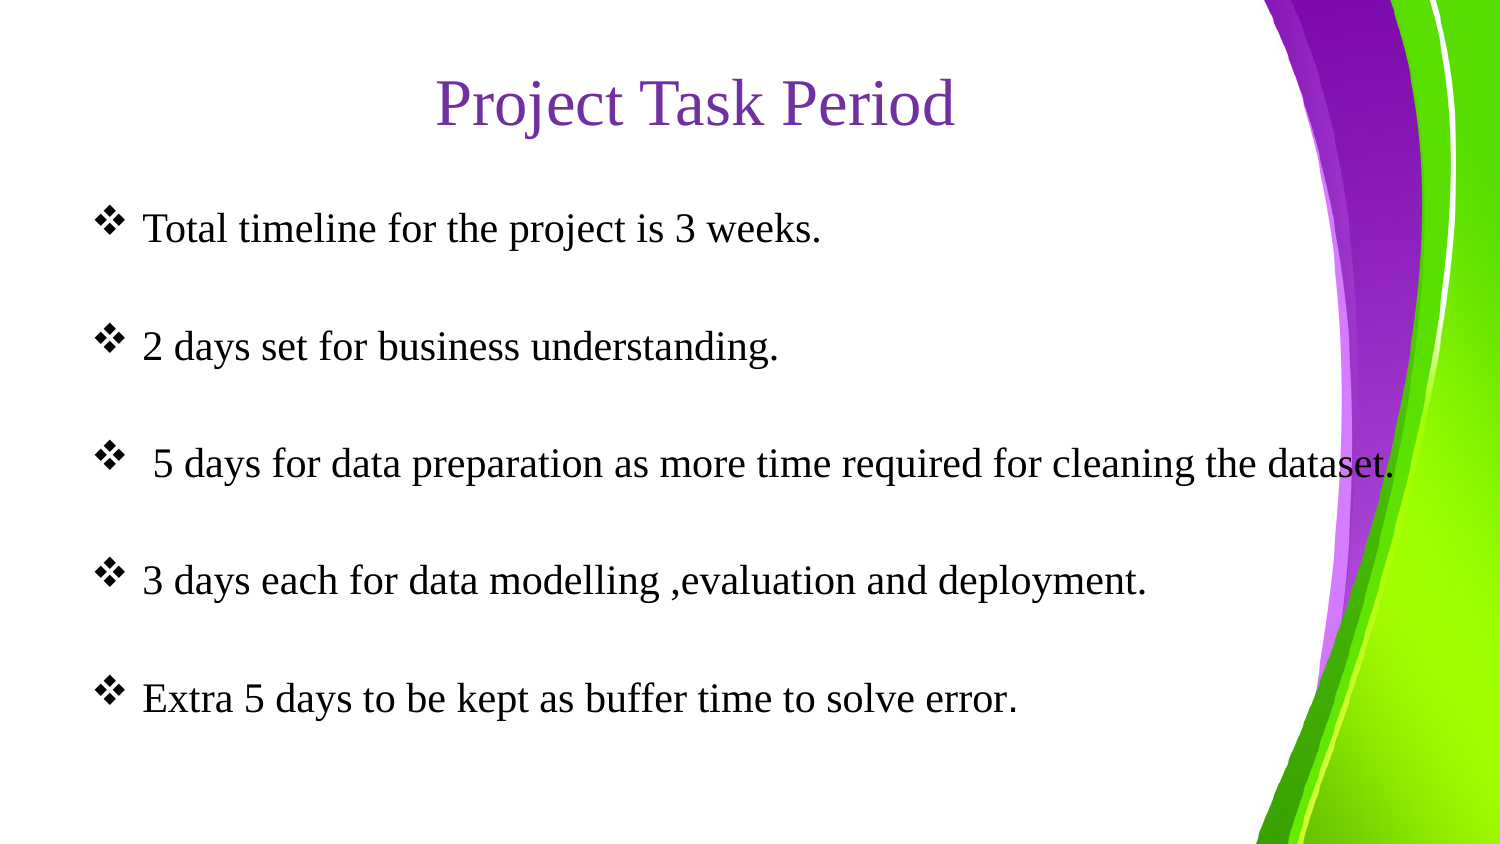

# Project Task Period
Total timeline for the project is 3 weeks.

2 days set for business understanding.

 5 days for data preparation as more time required for cleaning the dataset.

3 days each for data modelling ,evaluation and deployment.

Extra 5 days to be kept as buffer time to solve error.